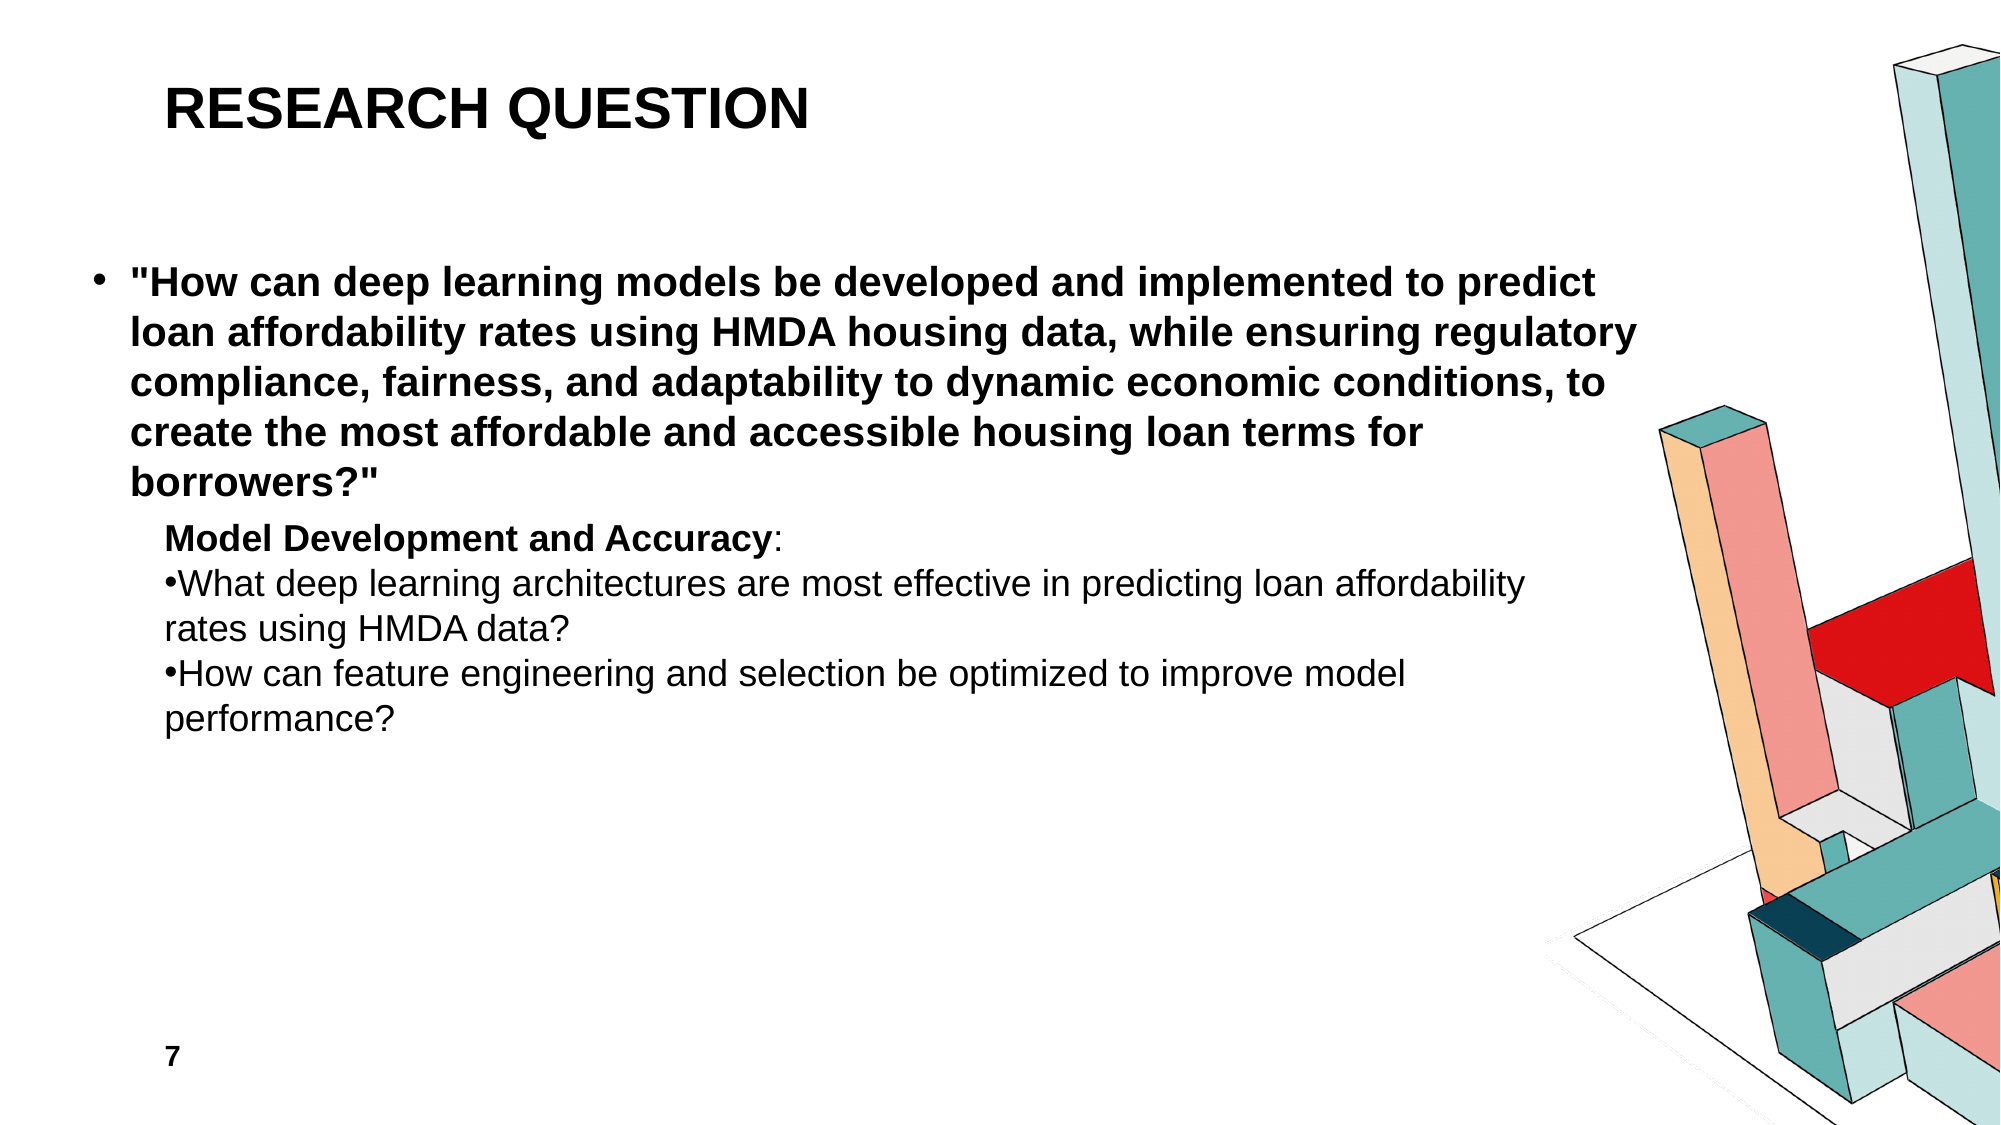

# Research question
"How can deep learning models be developed and implemented to predict loan affordability rates using HMDA housing data, while ensuring regulatory compliance, fairness, and adaptability to dynamic economic conditions, to create the most affordable and accessible housing loan terms for borrowers?"

Model Development and Accuracy:
What deep learning architectures are most effective in predicting loan affordability rates using HMDA data?
How can feature engineering and selection be optimized to improve model performance?

7